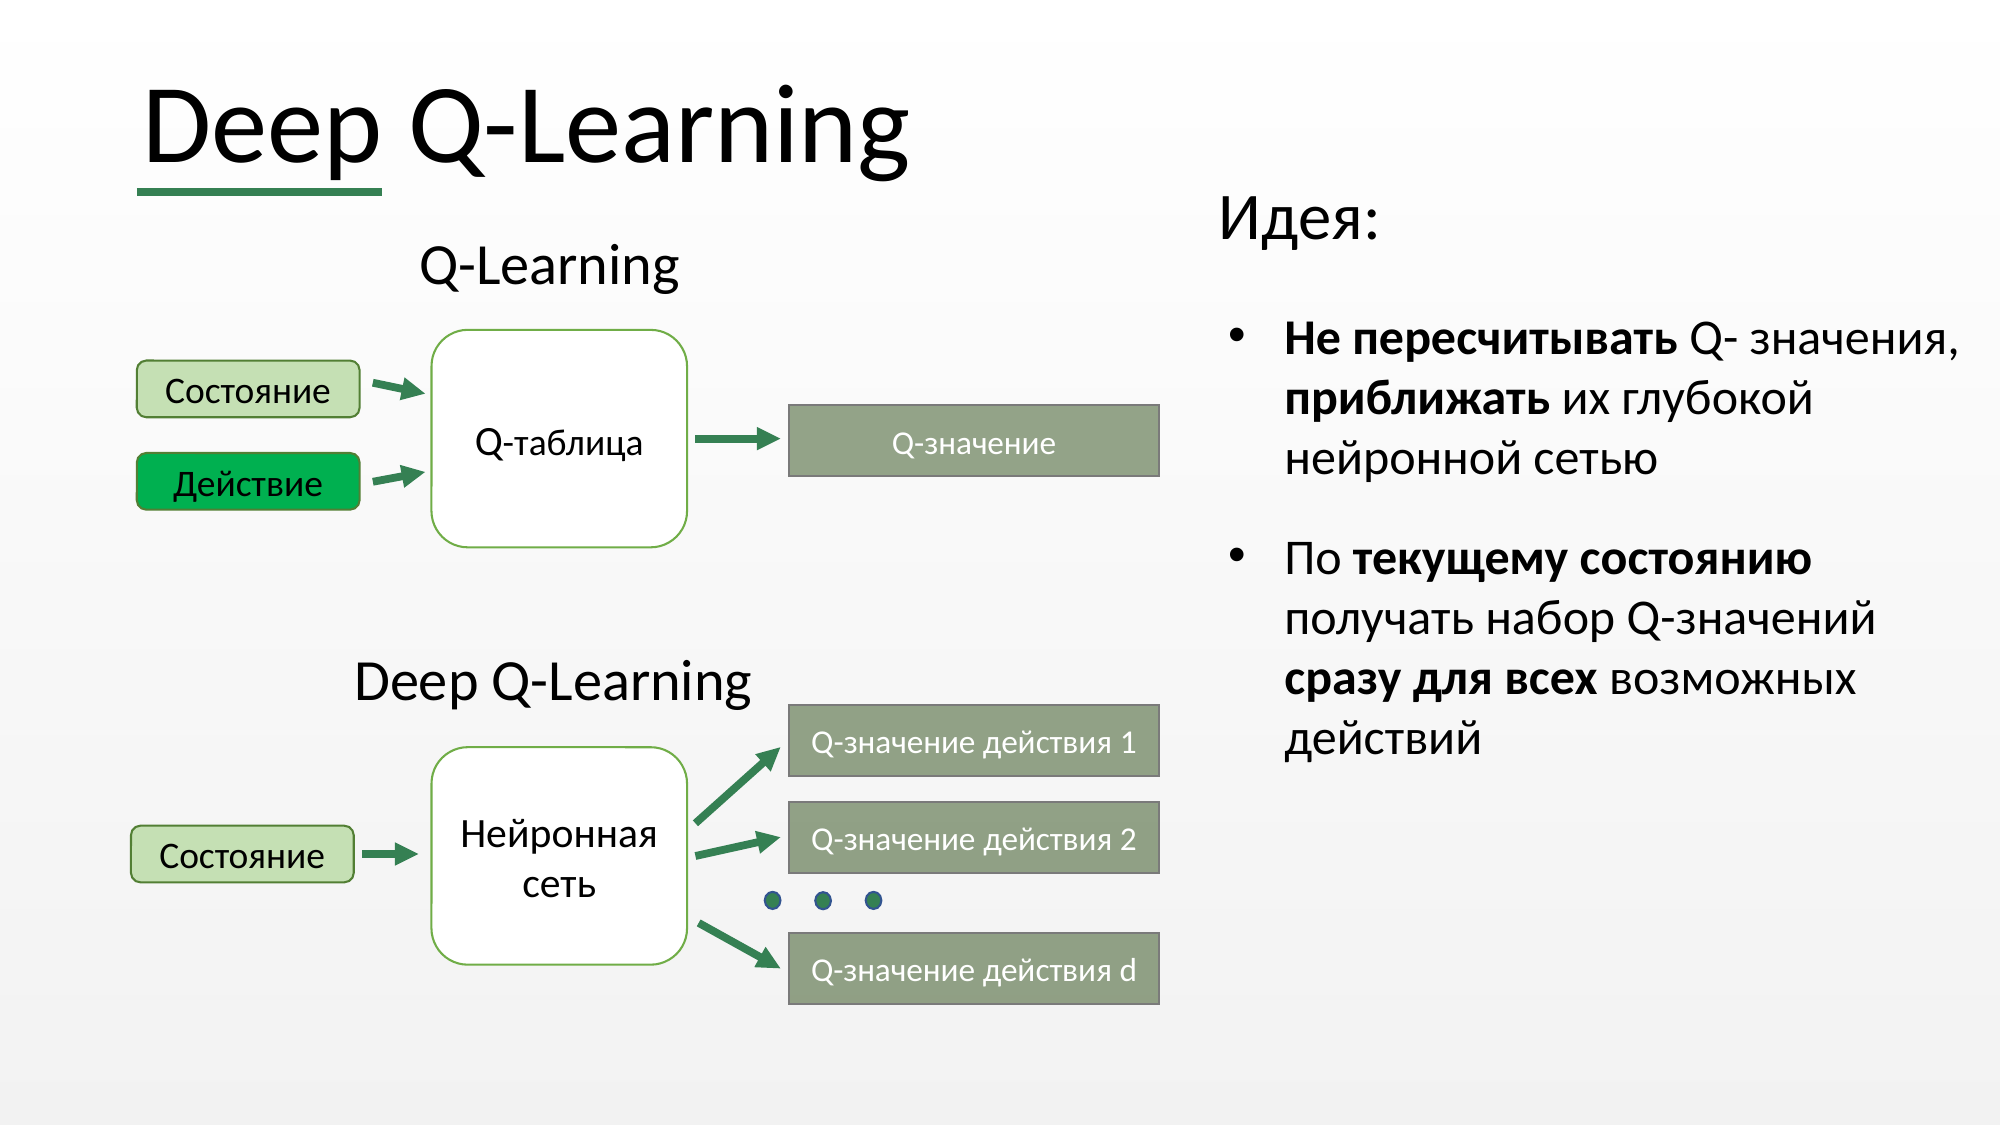

# Deep Q-Learning
Идея:
Не пересчитывать Q- значения, приближать их глубокой нейронной сетью
Q-Learning
Q-таблица
Состояние
Q-значение
Действие
По текущему состоянию получать набор Q-значений  сразу для всех возможных действий
Deep Q-Learning
Q-значение действия 1
Нейронная сеть
Состояние
Q-значение действия 2

Q-значение действия d